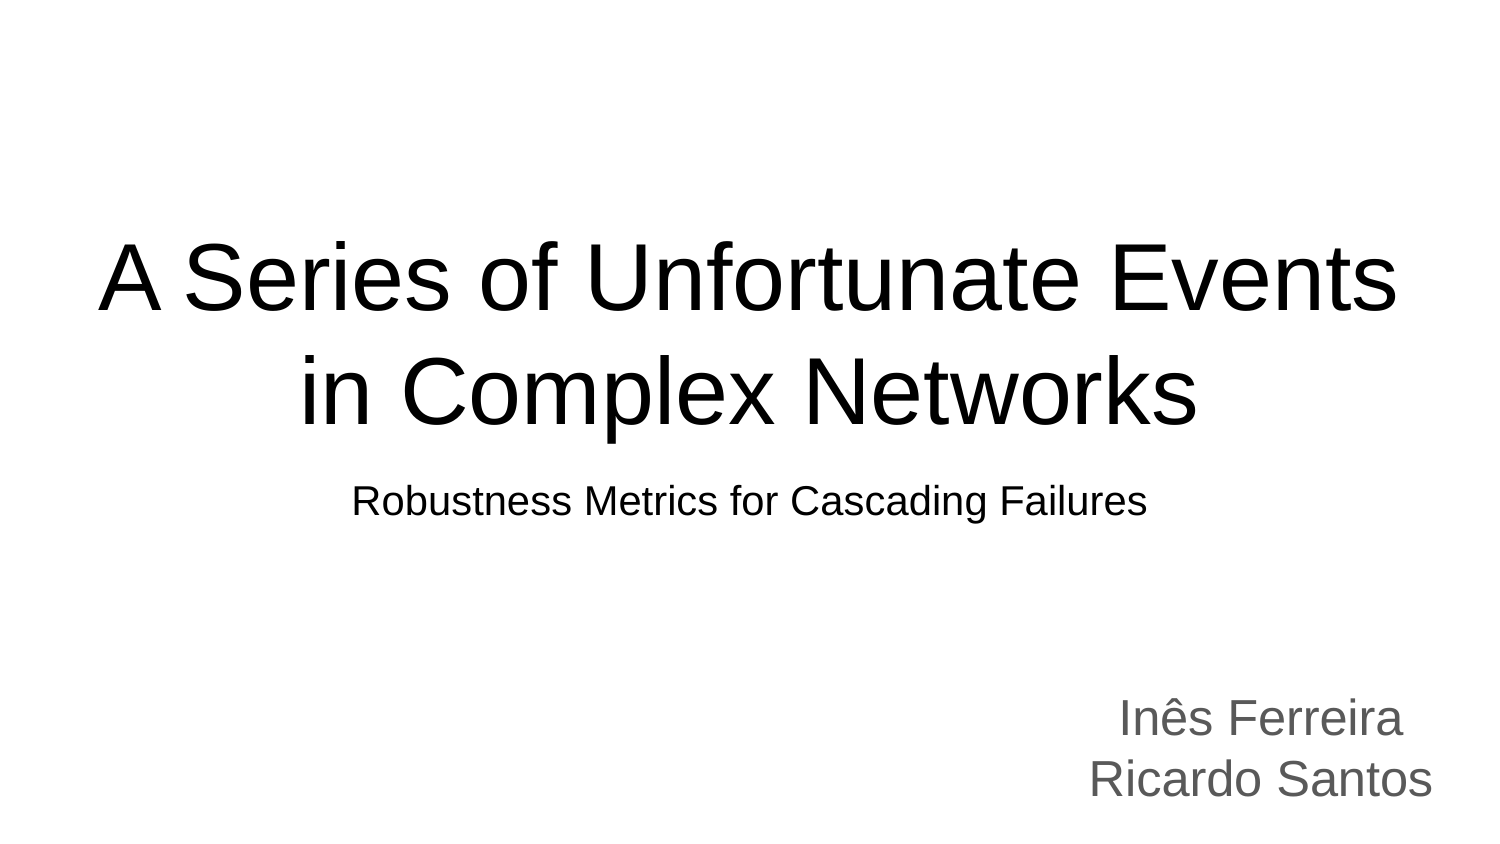

# A Series of Unfortunate Events in Complex Networks
Robustness Metrics for Cascading Failures

Inês Ferreira
Ricardo Santos